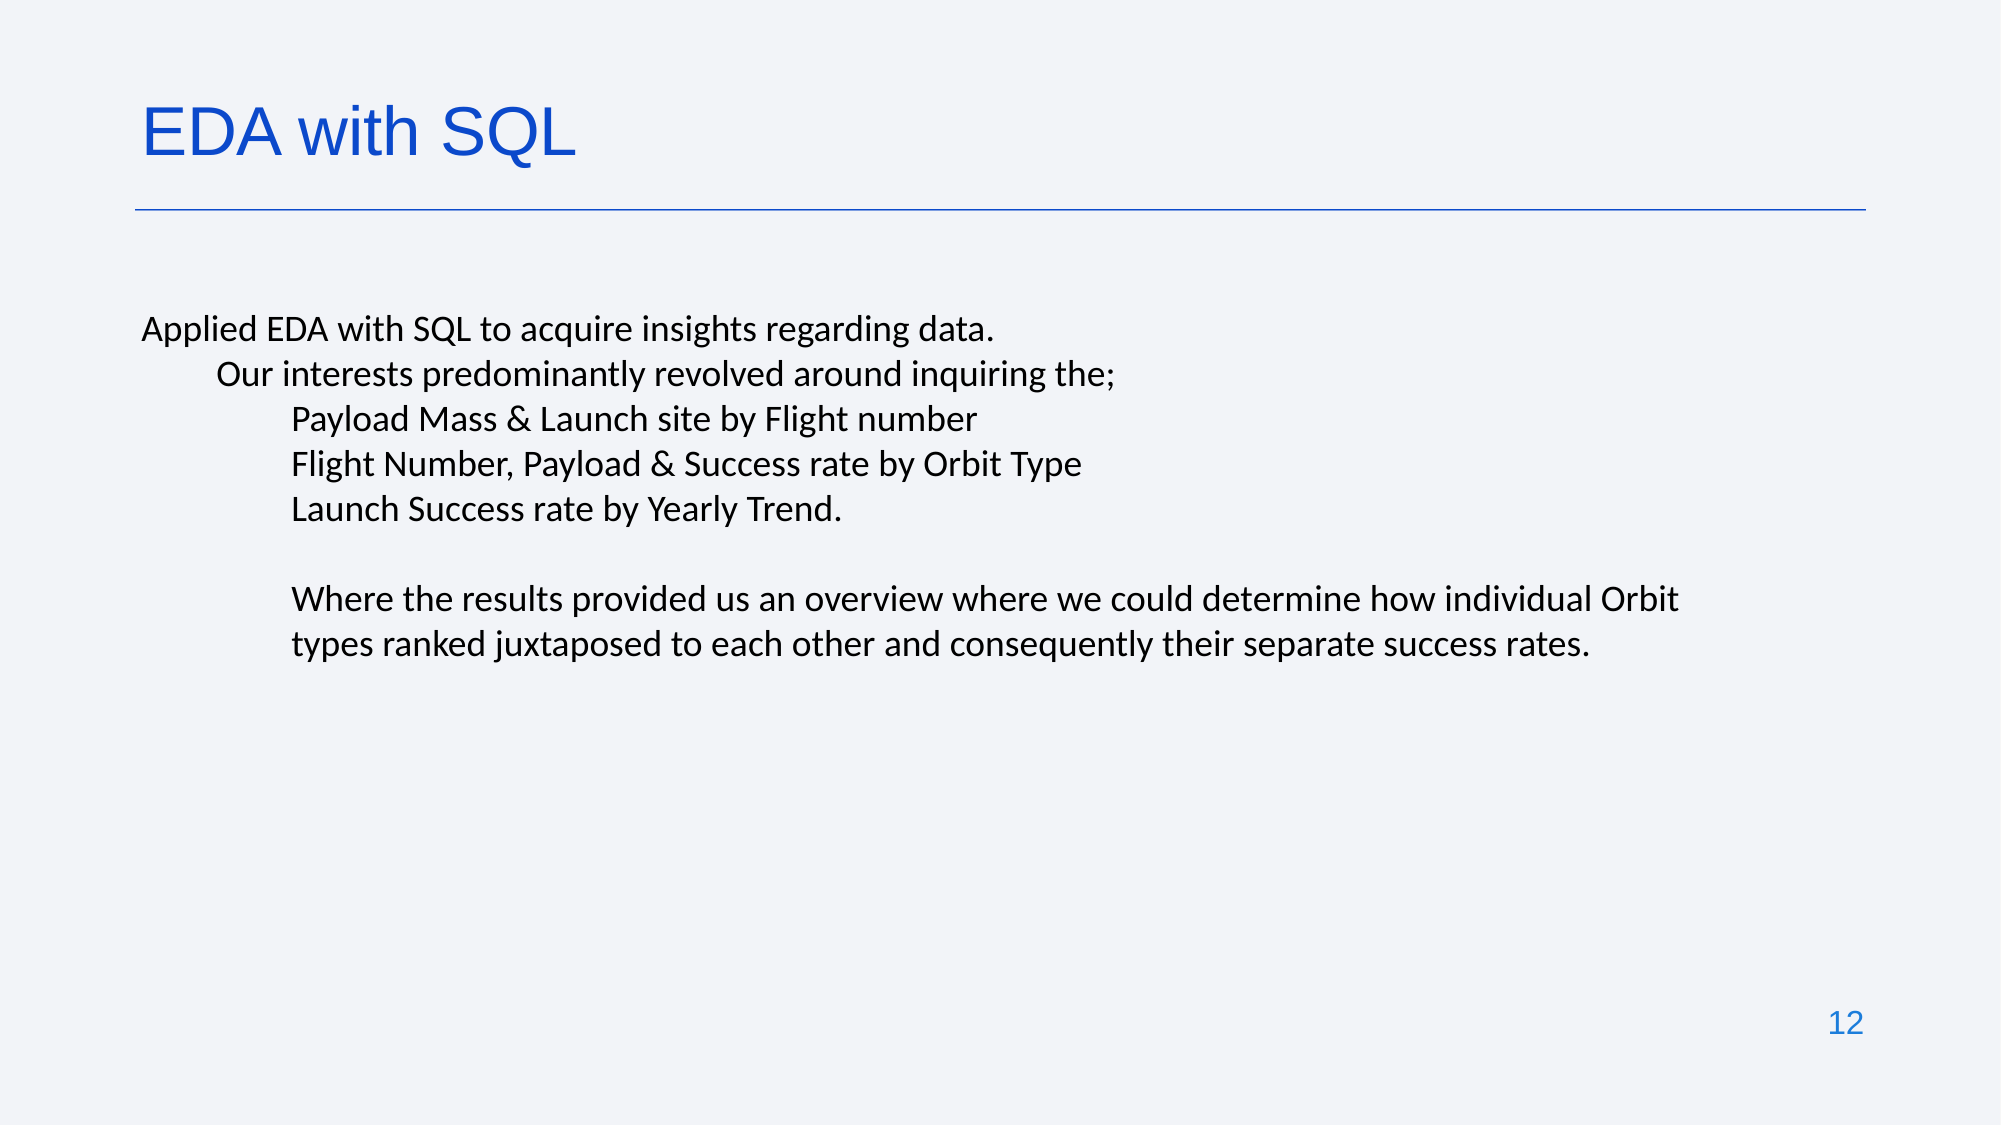

EDA with SQL
Applied EDA with SQL to acquire insights regarding data.
Our interests predominantly revolved around inquiring the;
Payload Mass & Launch site by Flight number
Flight Number, Payload & Success rate by Orbit Type
Launch Success rate by Yearly Trend.

Where the results provided us an overview where we could determine how individual Orbit types ranked juxtaposed to each other and consequently their separate success rates.
12